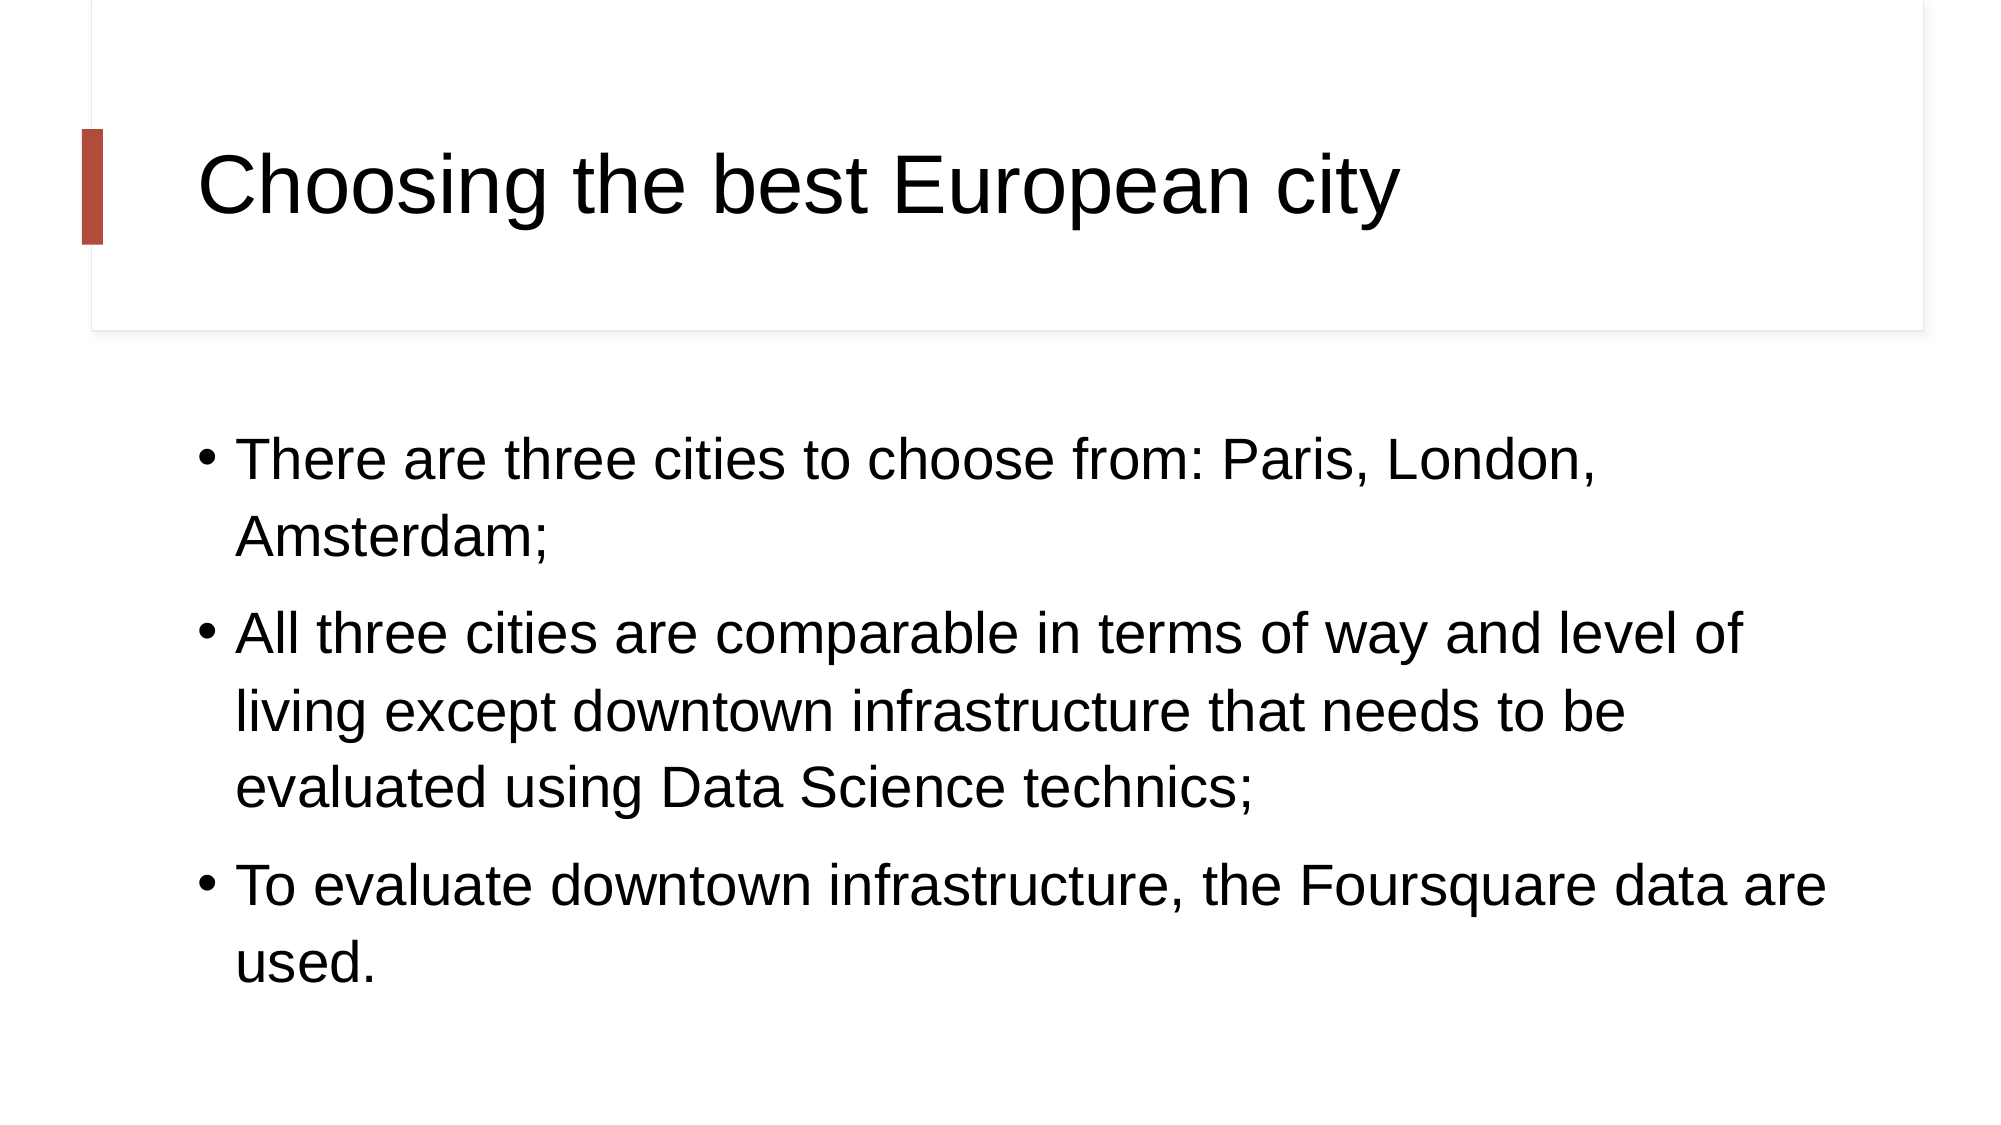

# Choosing the best European city
There are three cities to choose from: Paris, London, Amsterdam;
All three cities are comparable in terms of way and level of living except downtown infrastructure that needs to be evaluated using Data Science technics;
To evaluate downtown infrastructure, the Foursquare data are used.